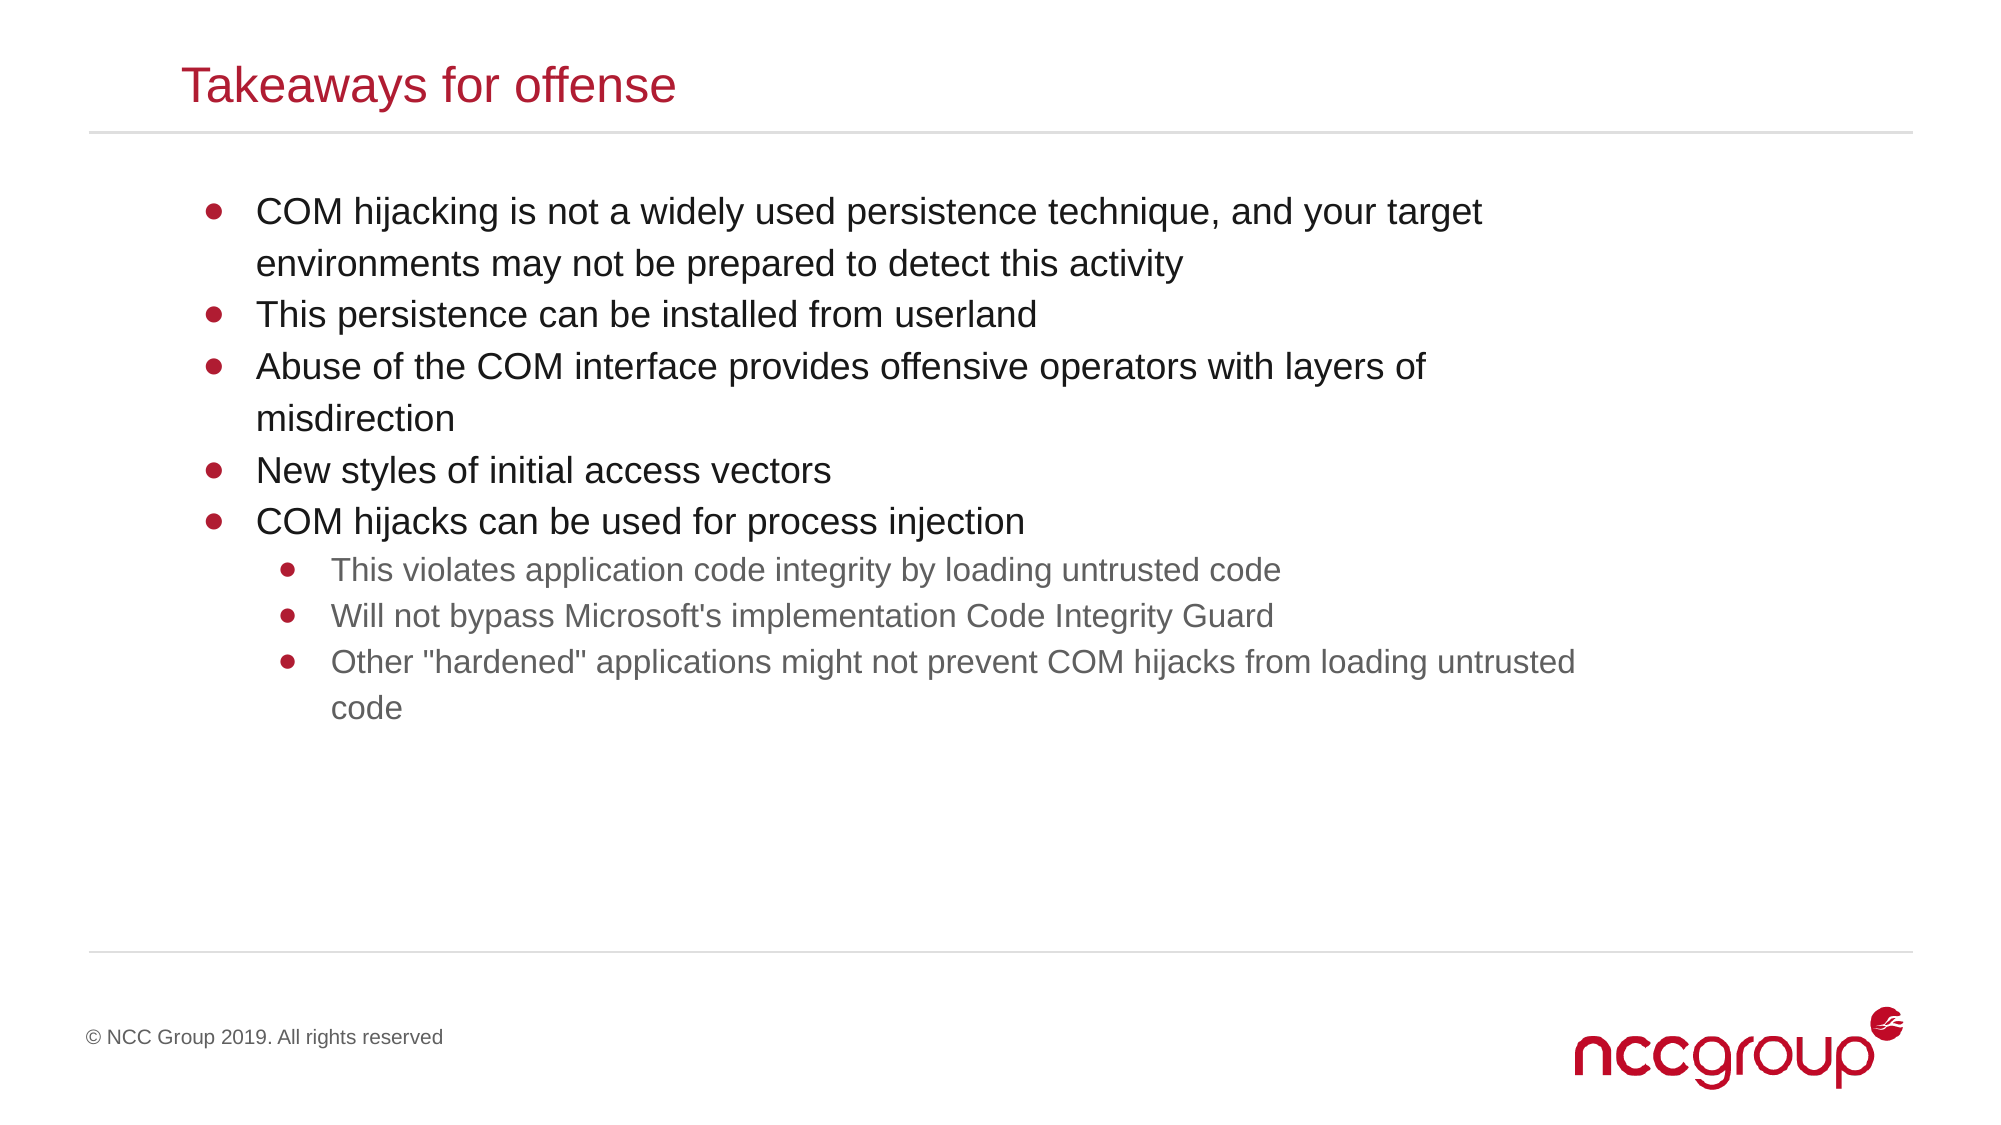

Takeaways for offense
COM hijacking is not a widely used persistence technique, and your target environments may not be prepared to detect this activity
This persistence can be installed from userland
Abuse of the COM interface provides offensive operators with layers of misdirection
New styles of initial access vectors
COM hijacks can be used for process injection
This violates application code integrity by loading untrusted code
Will not bypass Microsoft's implementation Code Integrity Guard
Other "hardened" applications might not prevent COM hijacks from loading untrusted code